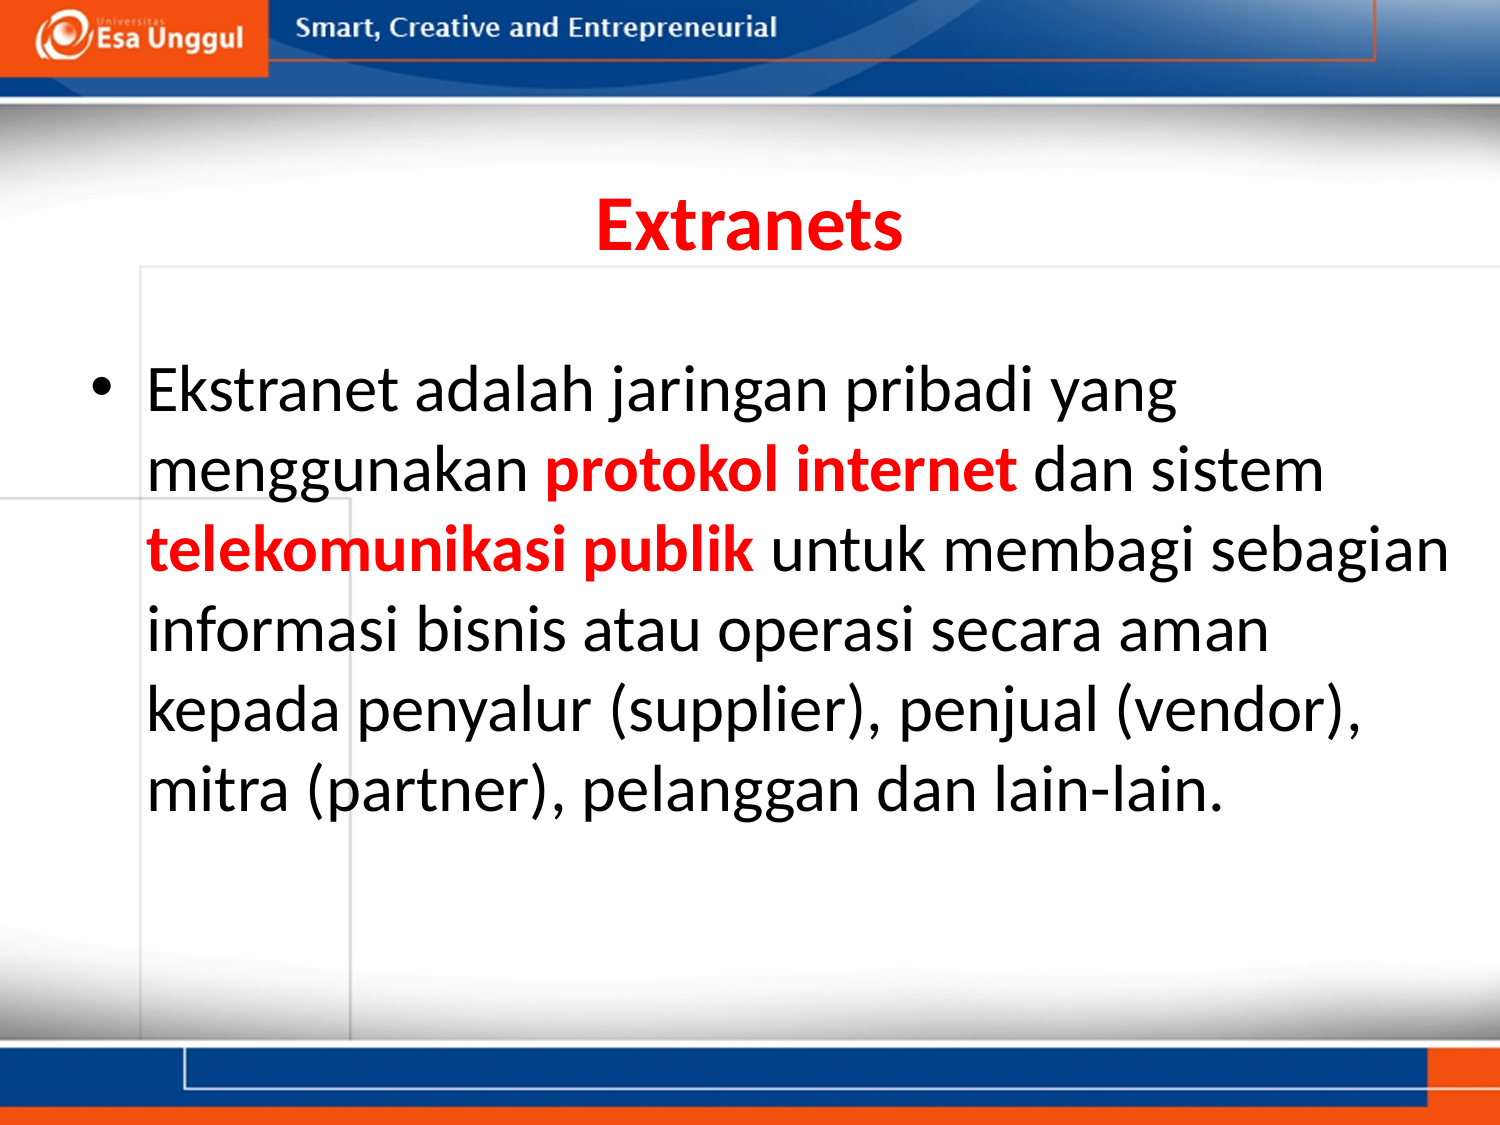

# Extranets
Ekstranet adalah jaringan pribadi yang menggunakan protokol internet dan sistem telekomunikasi publik untuk membagi sebagian informasi bisnis atau operasi secara aman kepada penyalur (supplier), penjual (vendor), mitra (partner), pelanggan dan lain-lain.